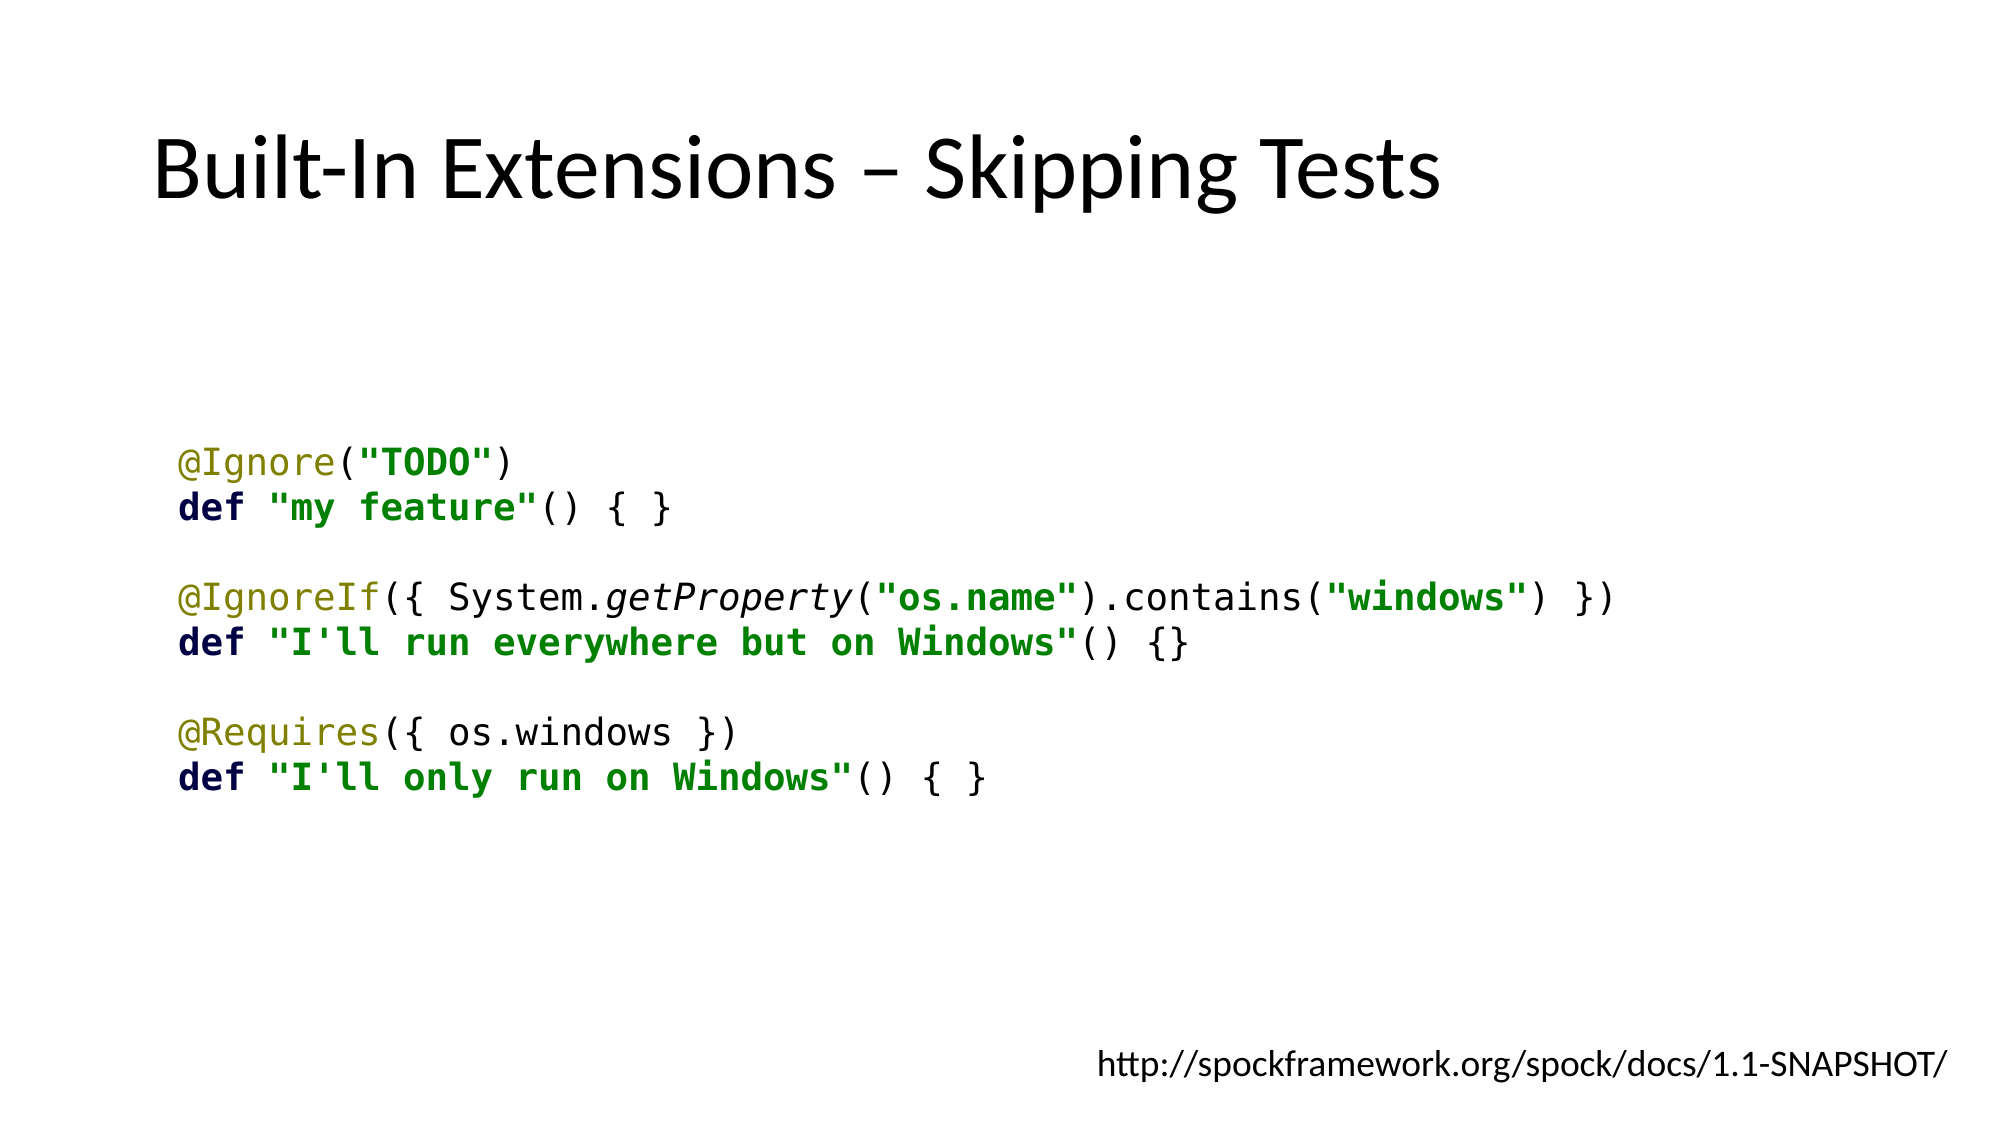

# Built-In Extensions – Skipping Tests
@Ignore("TODO")
def "my feature"() { }
@IgnoreIf({ System.getProperty("os.name").contains("windows") })
def "I'll run everywhere but on Windows"() {}
@Requires({ os.windows })
def "I'll only run on Windows"() { }
http://spockframework.org/spock/docs/1.1-SNAPSHOT/